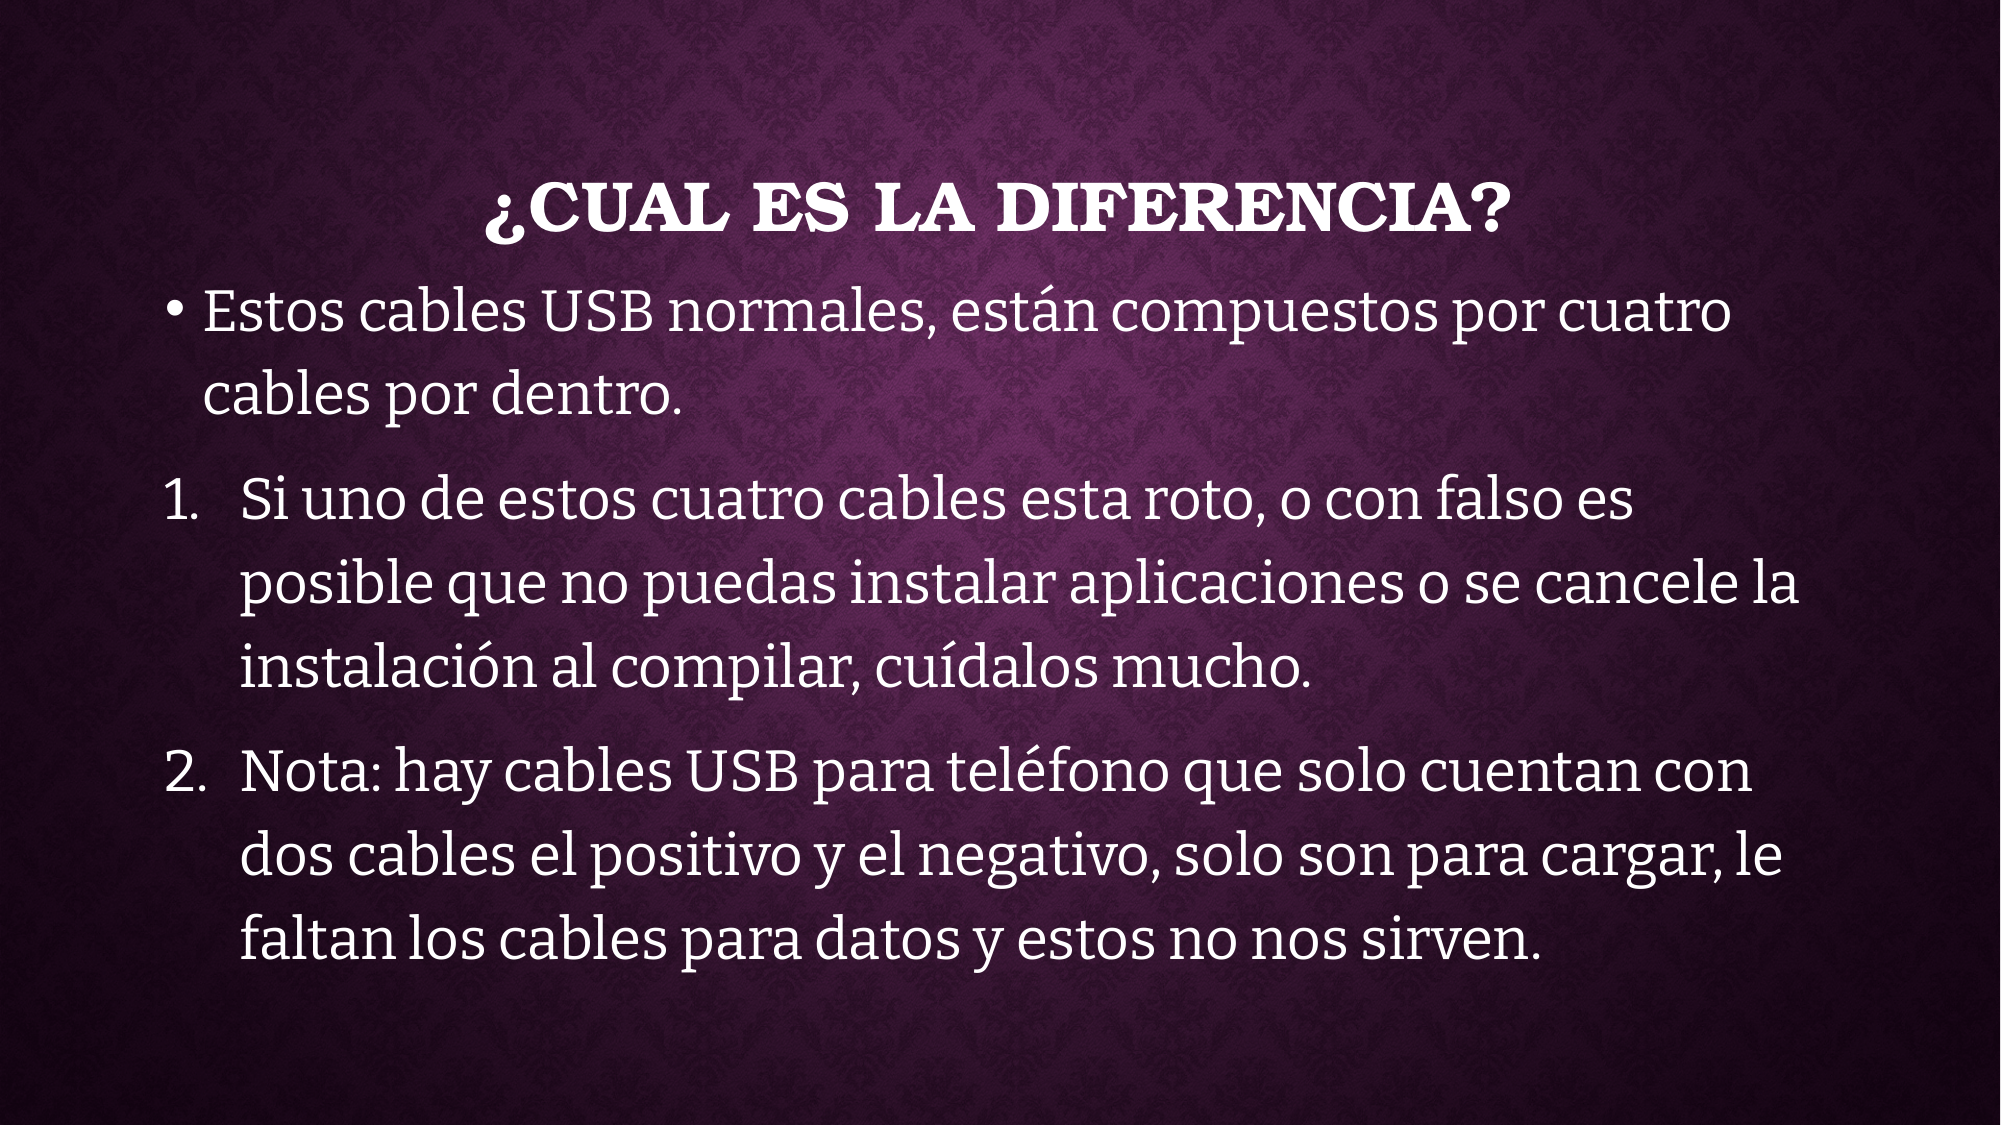

# ¿Cual es la diferencia?
Estos cables USB normales, están compuestos por cuatro cables por dentro.
Si uno de estos cuatro cables esta roto, o con falso es posible que no puedas instalar aplicaciones o se cancele la instalación al compilar, cuídalos mucho.
Nota: hay cables USB para teléfono que solo cuentan con dos cables el positivo y el negativo, solo son para cargar, le faltan los cables para datos y estos no nos sirven.